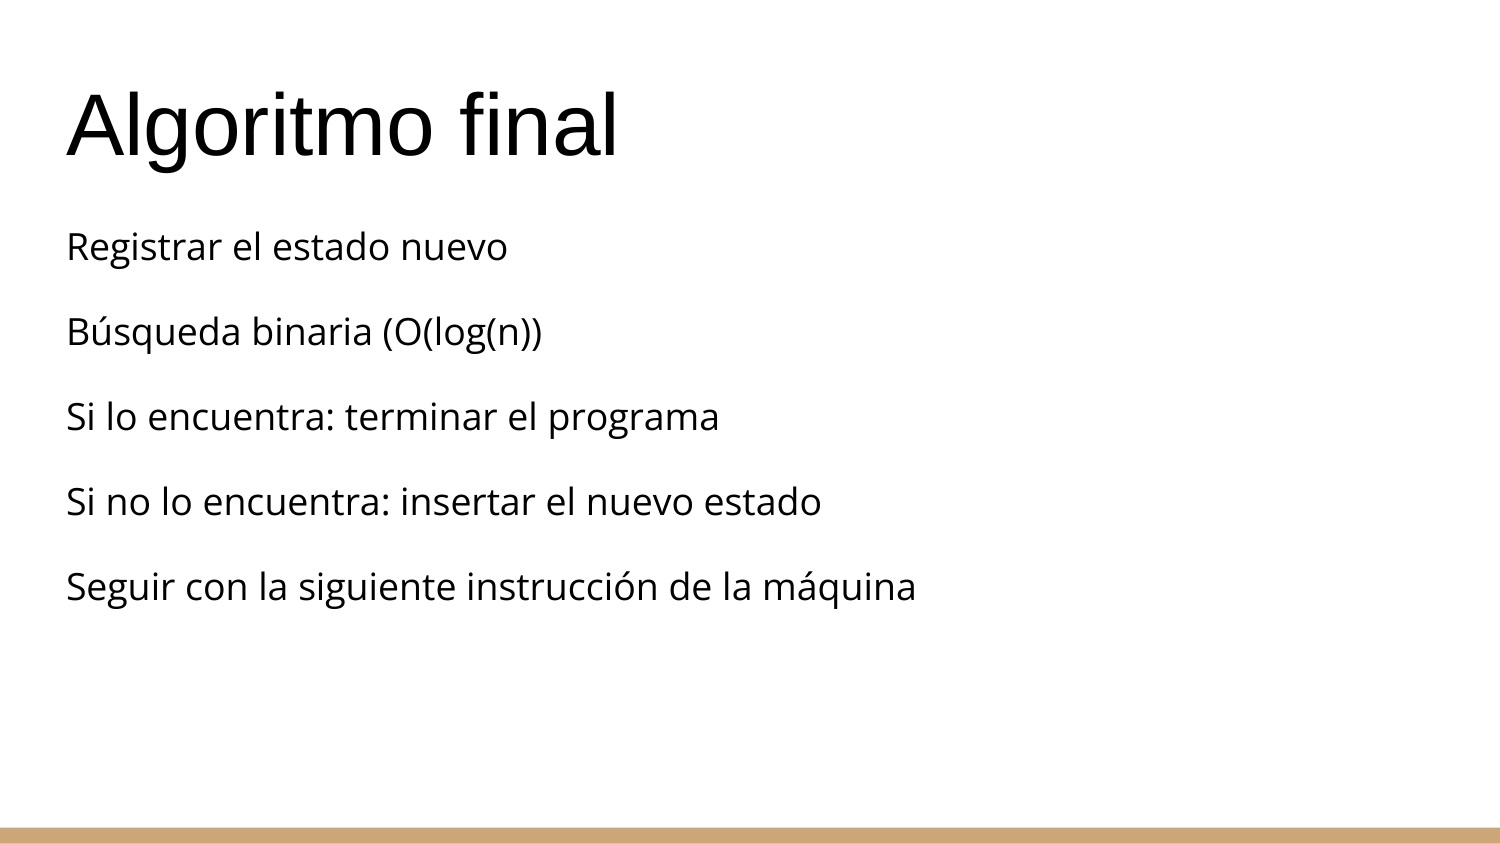

# Algoritmo final
Registrar el estado nuevo
Búsqueda binaria (O(log(n))
Si lo encuentra: terminar el programa
Si no lo encuentra: insertar el nuevo estado
Seguir con la siguiente instrucción de la máquina